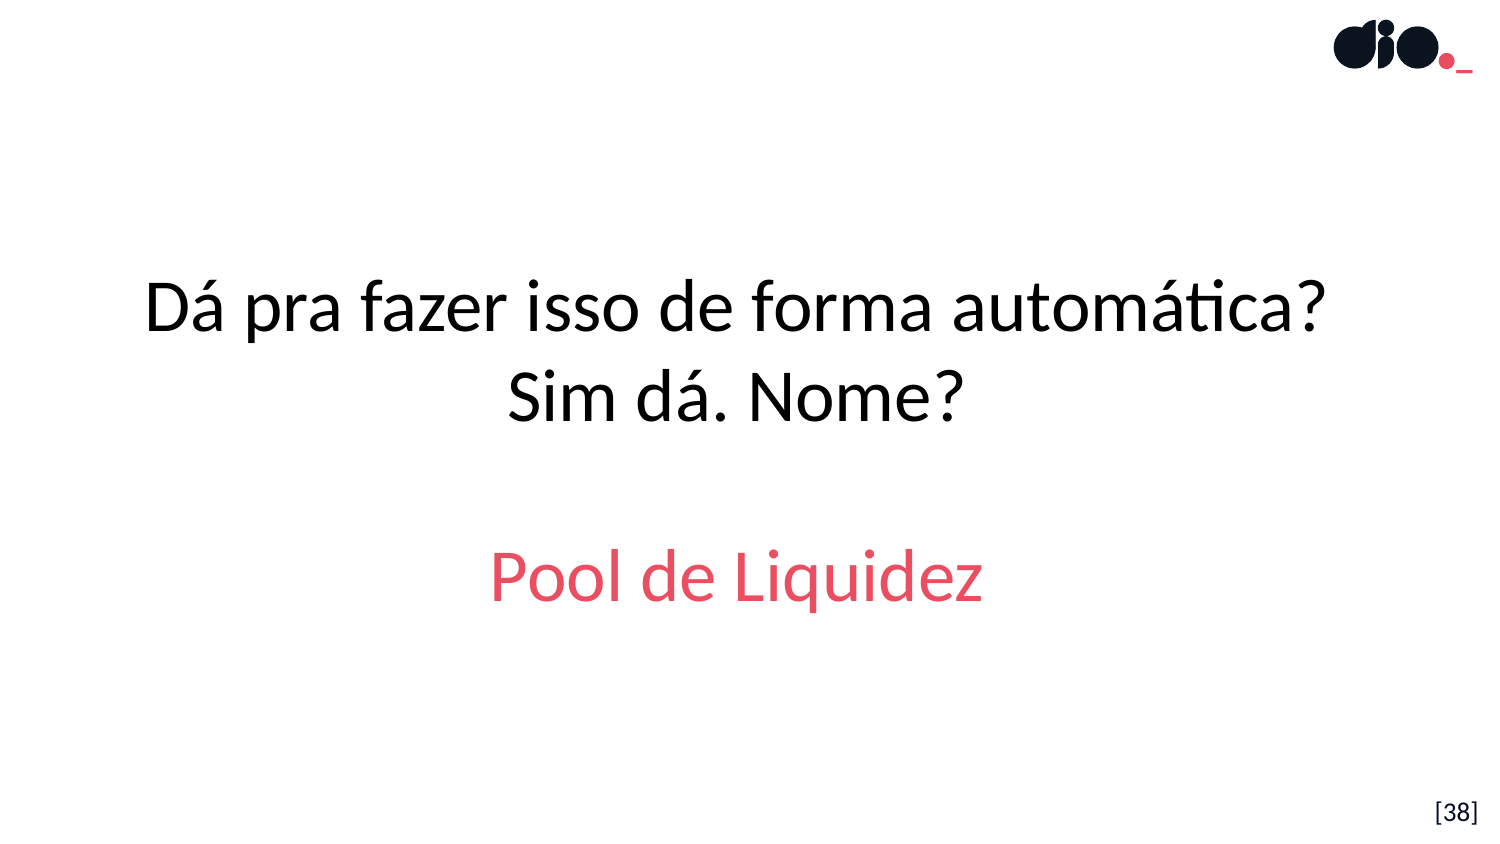

Dá pra fazer isso de forma automática? Sim dá. Nome?

Pool de Liquidez
[38]